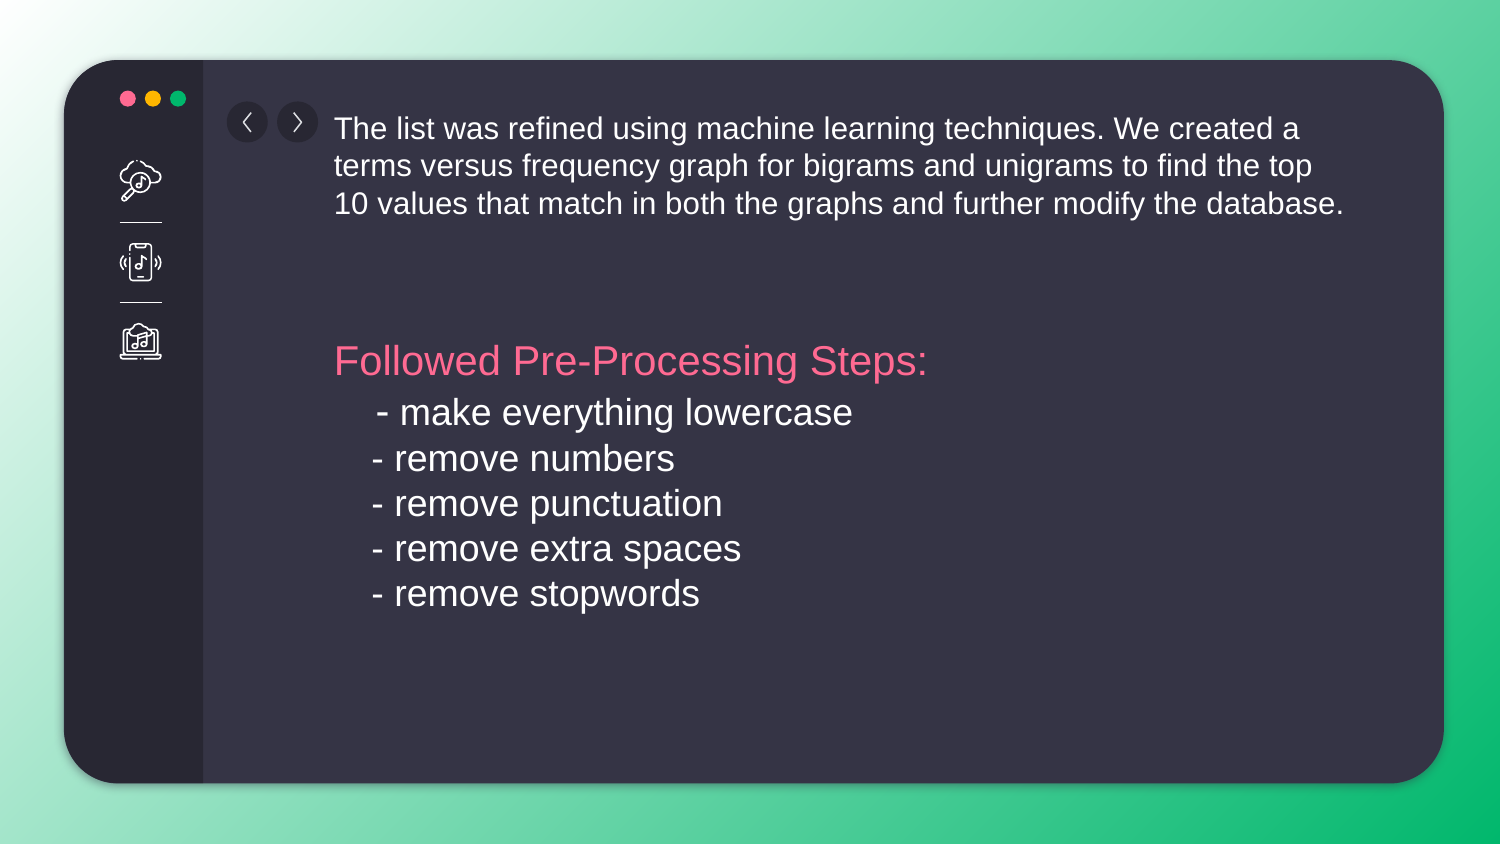

# The list was refined using machine learning techniques. We created a terms versus frequency graph for bigrams and unigrams to find the top 10 values that match in both the graphs and further modify the database.
Followed Pre-Processing Steps:
 - make everything lowercase
 - remove numbers
 - remove punctuation
 - remove extra spaces
 - remove stopwords